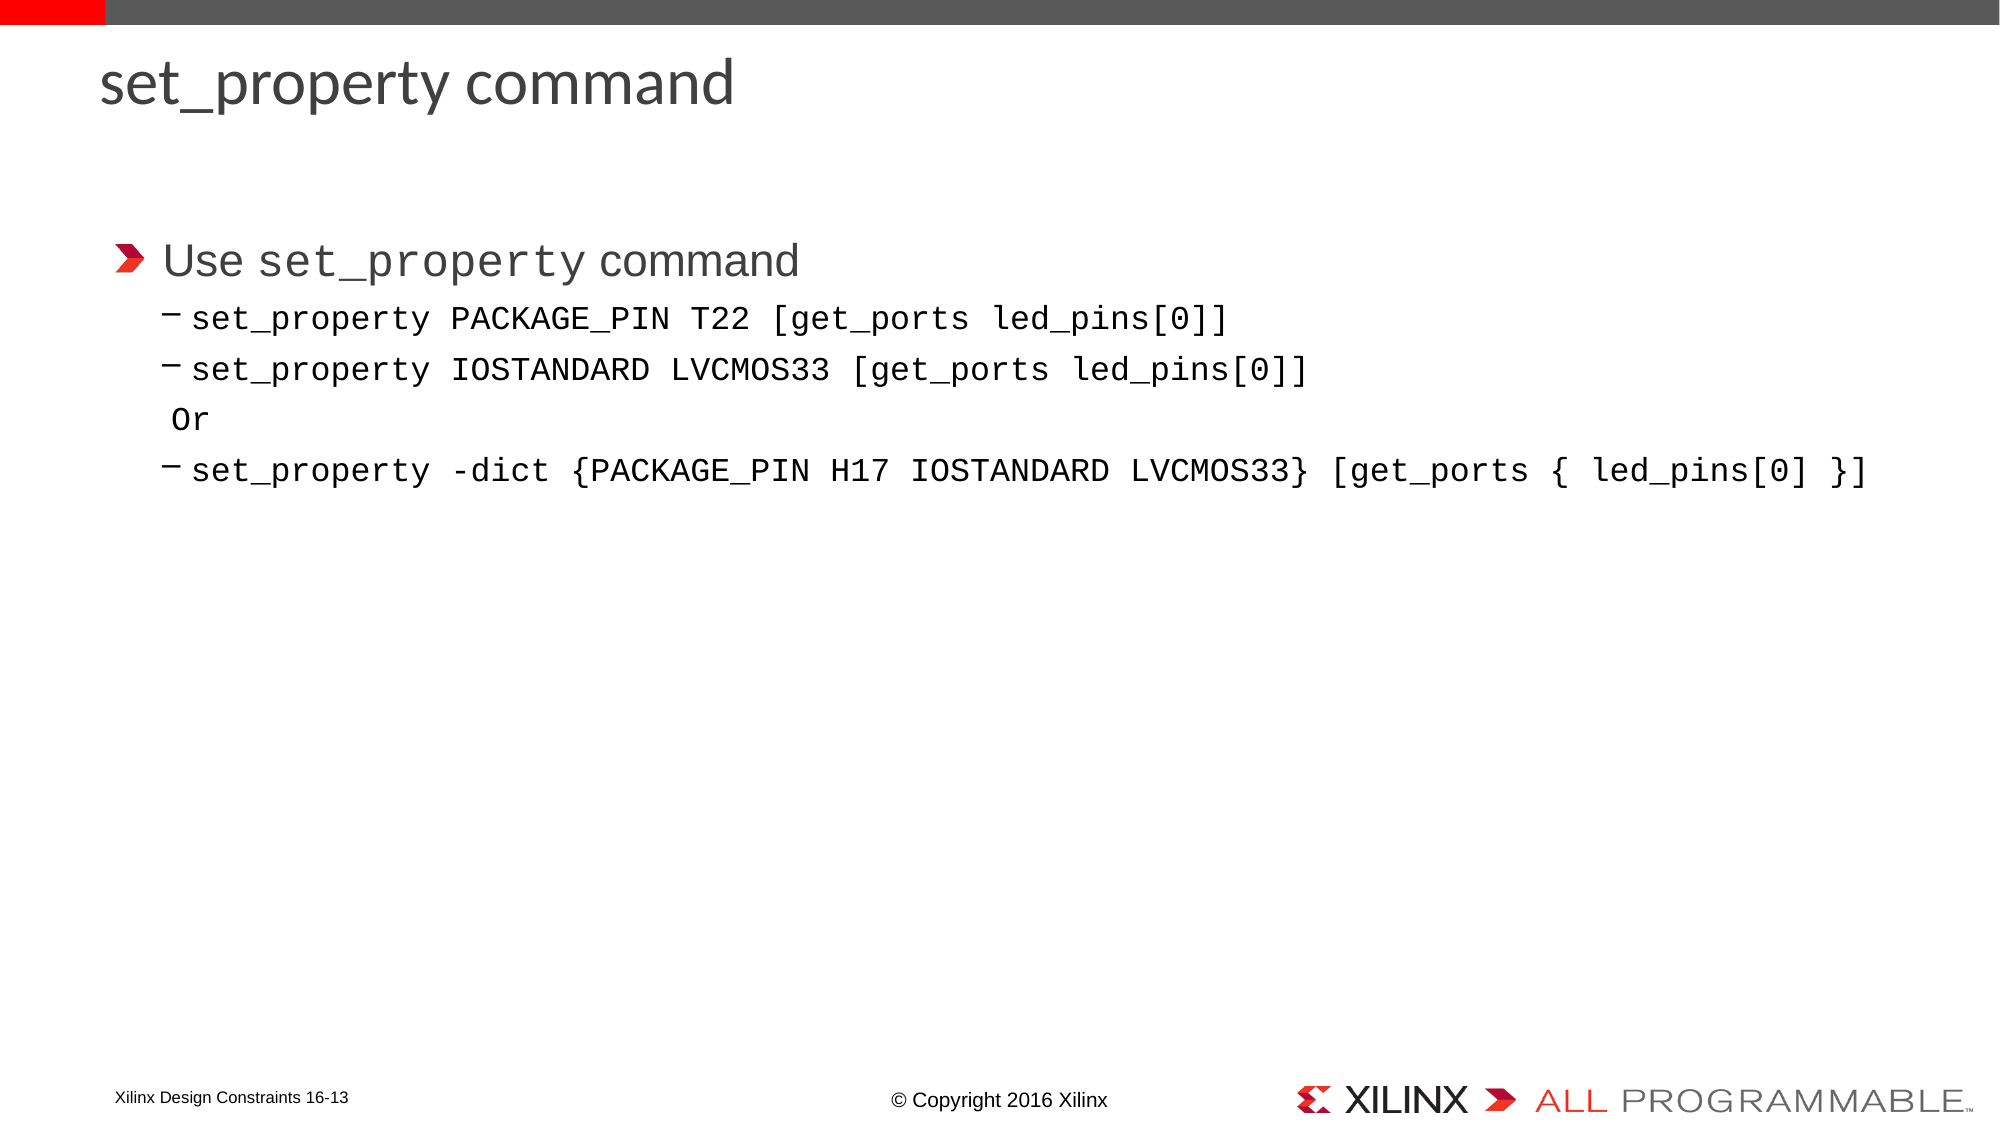

# set_property command
Use set_property command
set_property PACKAGE_PIN T22 [get_ports led_pins[0]]
set_property IOSTANDARD LVCMOS33 [get_ports led_pins[0]]
Or
set_property -dict {PACKAGE_PIN H17 IOSTANDARD LVCMOS33} [get_ports { led_pins[0] }]

Xilinx Design Constraints 16-13
© Copyright 2016 Xilinx